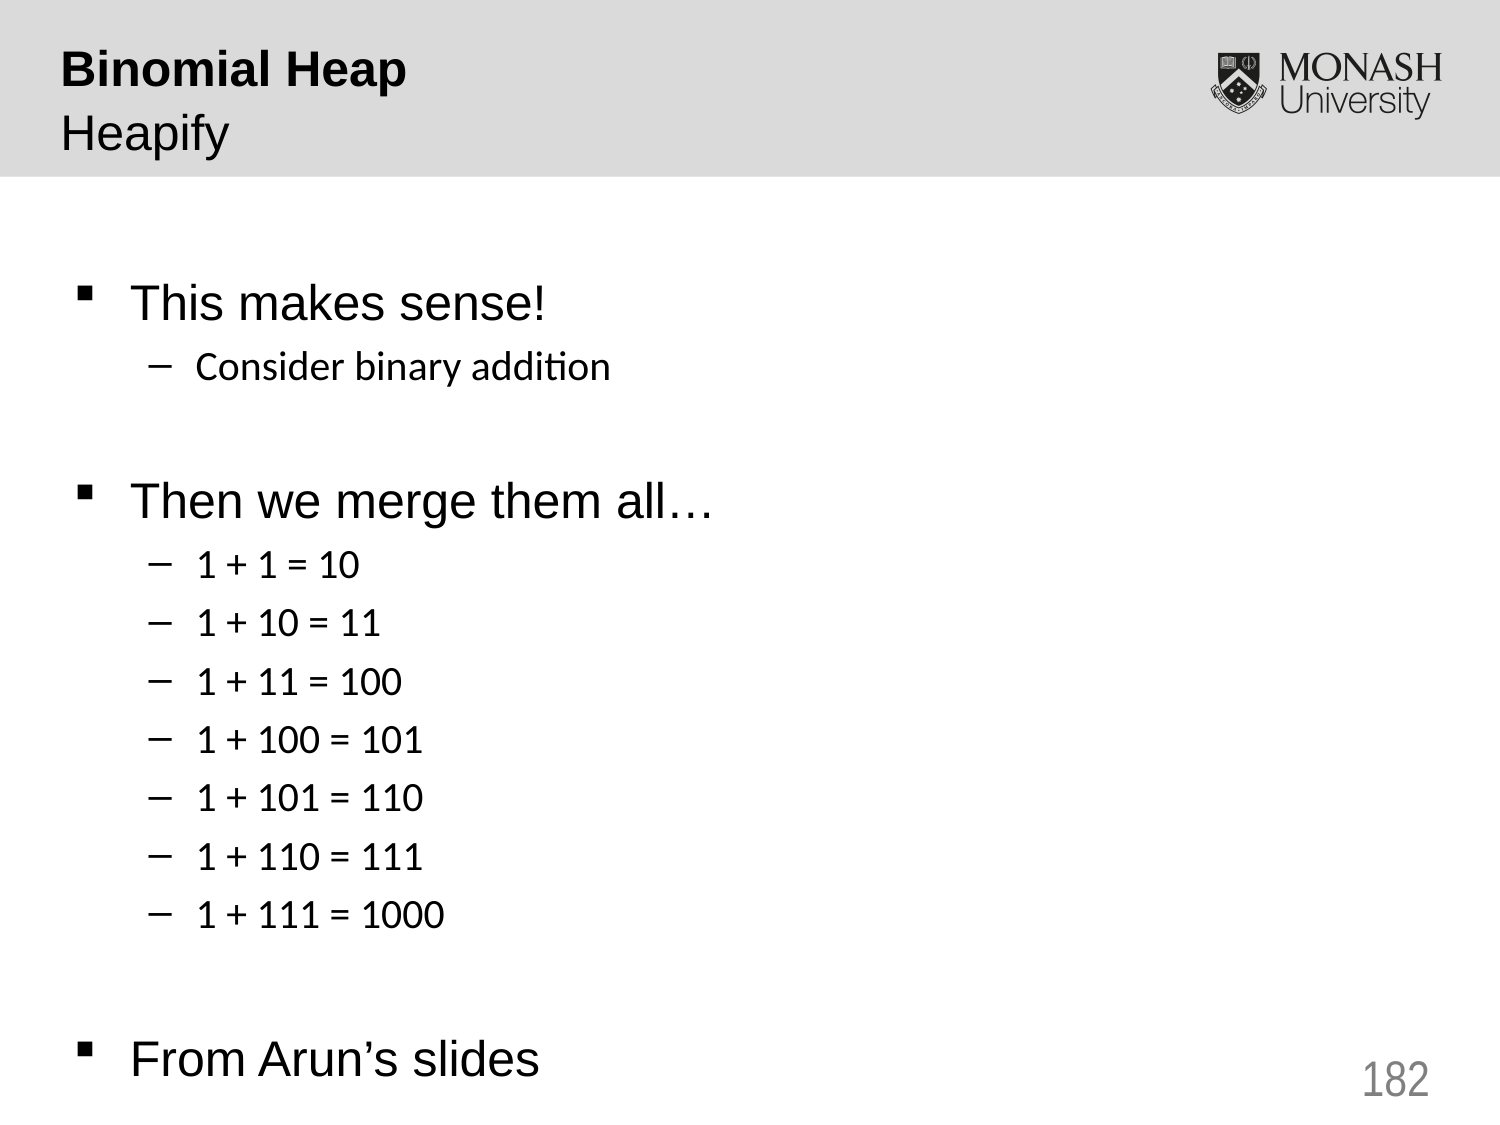

Binomial Heap
Heapify
This makes sense!
Consider binary addition

Then we merge them all…
1 + 1 = 10
1 + 10 = 11
1 + 11 = 100
1 + 100 = 101
1 + 101 = 110
1 + 110 = 111
1 + 111 = 1000

From Arun’s slides